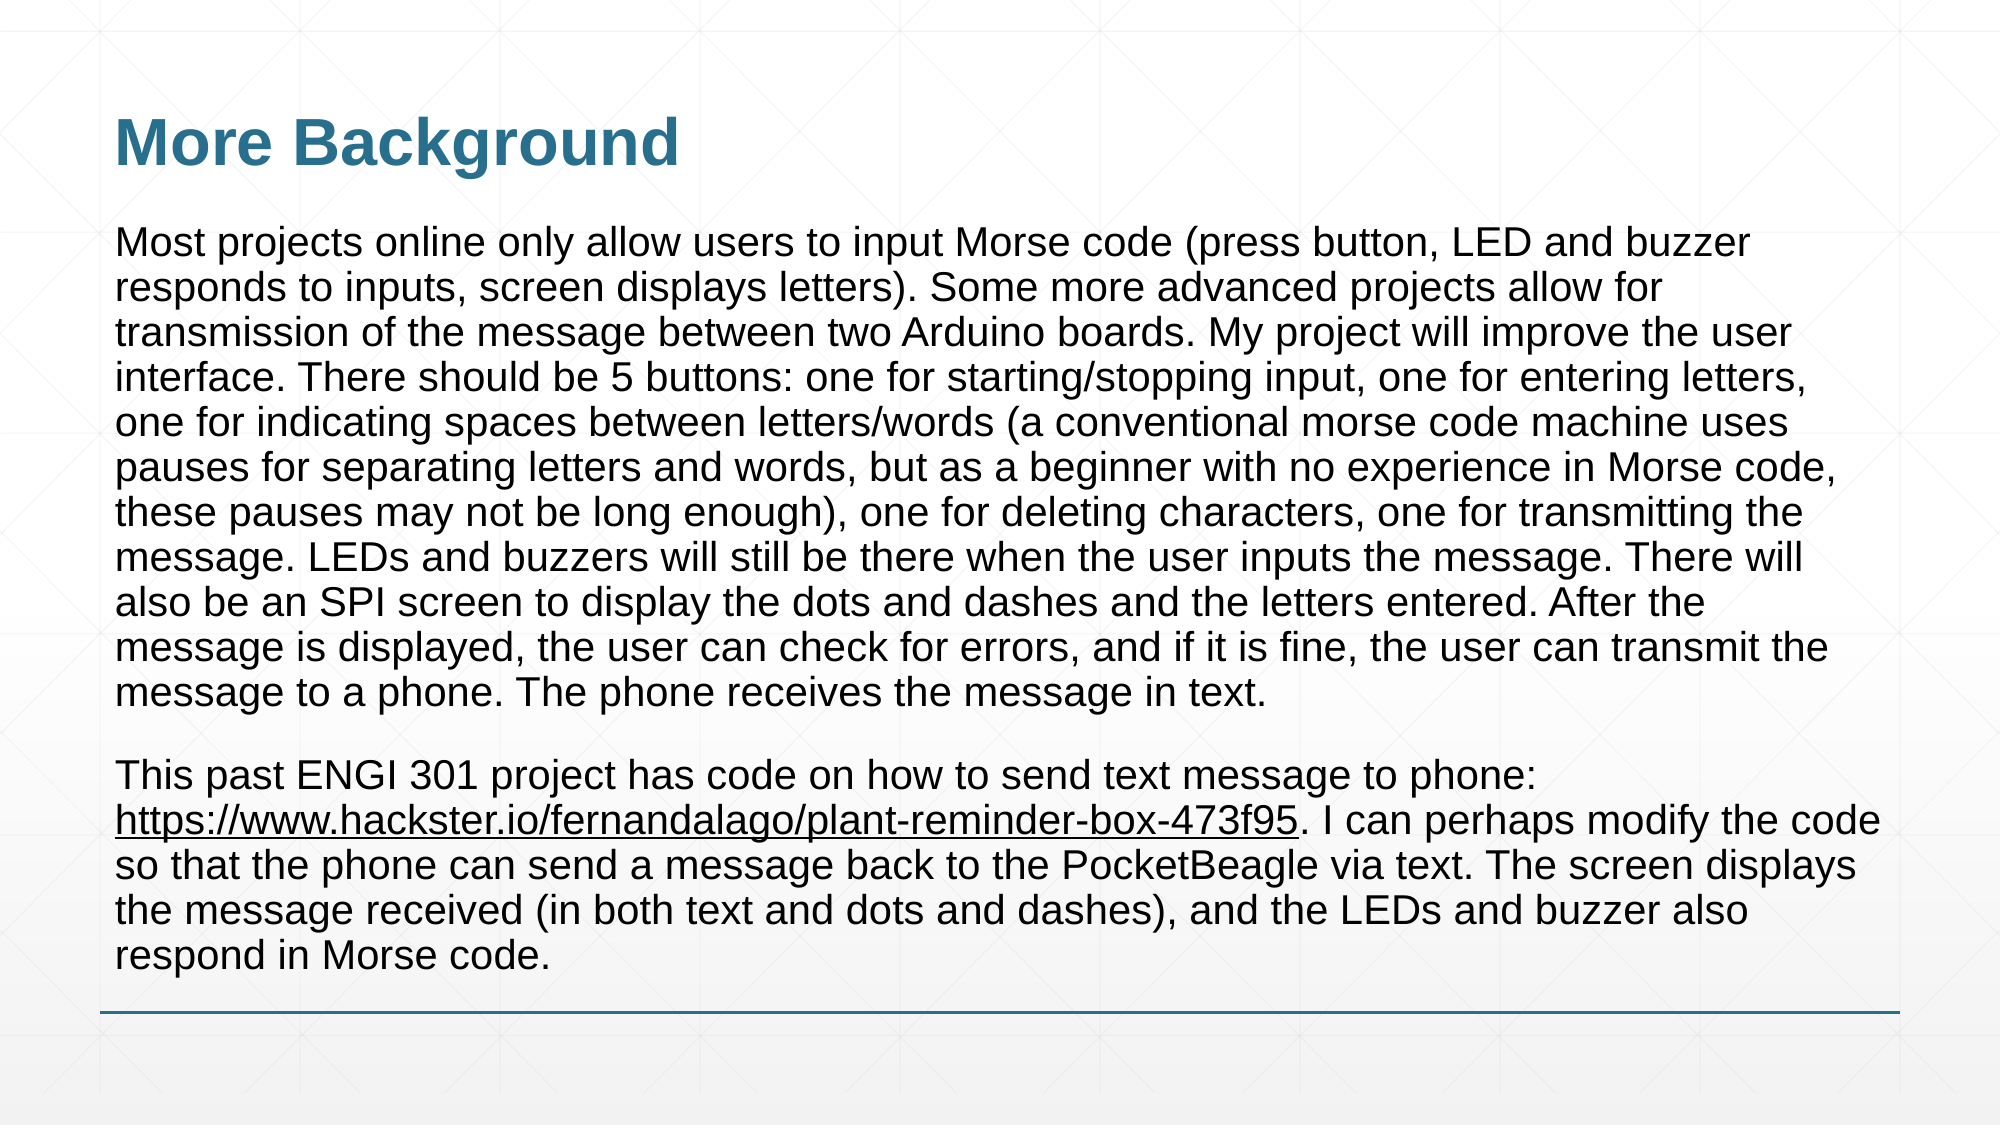

# More Background
Most projects online only allow users to input Morse code (press button, LED and buzzer responds to inputs, screen displays letters). Some more advanced projects allow for transmission of the message between two Arduino boards. My project will improve the user interface. There should be 5 buttons: one for starting/stopping input, one for entering letters, one for indicating spaces between letters/words (a conventional morse code machine uses pauses for separating letters and words, but as a beginner with no experience in Morse code, these pauses may not be long enough), one for deleting characters, one for transmitting the message. LEDs and buzzers will still be there when the user inputs the message. There will also be an SPI screen to display the dots and dashes and the letters entered. After the message is displayed, the user can check for errors, and if it is fine, the user can transmit the message to a phone. The phone receives the message in text.
This past ENGI 301 project has code on how to send text message to phone: https://www.hackster.io/fernandalago/plant-reminder-box-473f95. I can perhaps modify the code so that the phone can send a message back to the PocketBeagle via text. The screen displays the message received (in both text and dots and dashes), and the LEDs and buzzer also respond in Morse code.